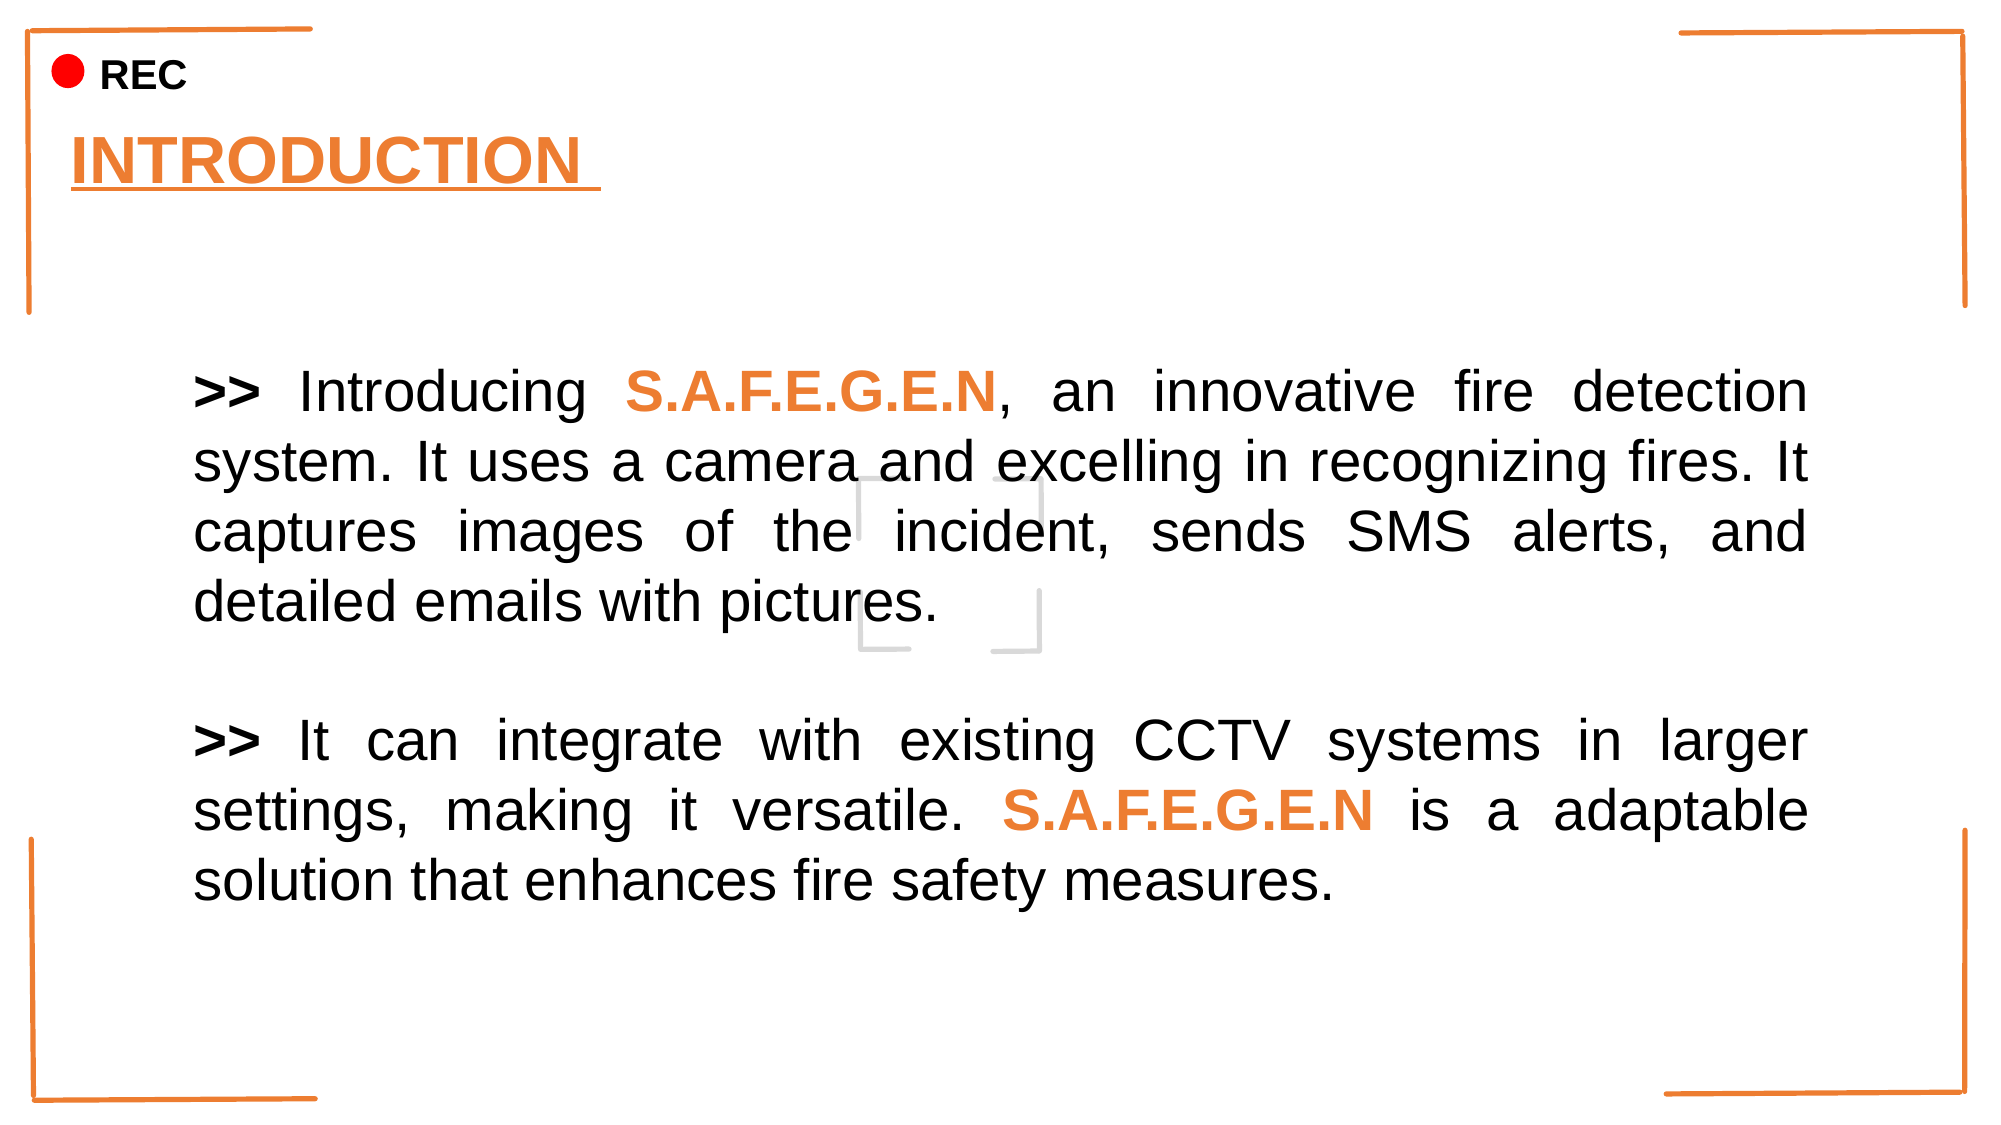

REC
INTRODUCTION
>> Introducing S.A.F.E.G.E.N, an innovative fire detection system. It uses a camera and excelling in recognizing fires. It captures images of the incident, sends SMS alerts, and detailed emails with pictures.

>> It can integrate with existing CCTV systems in larger settings, making it versatile. S.A.F.E.G.E.N is a adaptable solution that enhances fire safety measures.